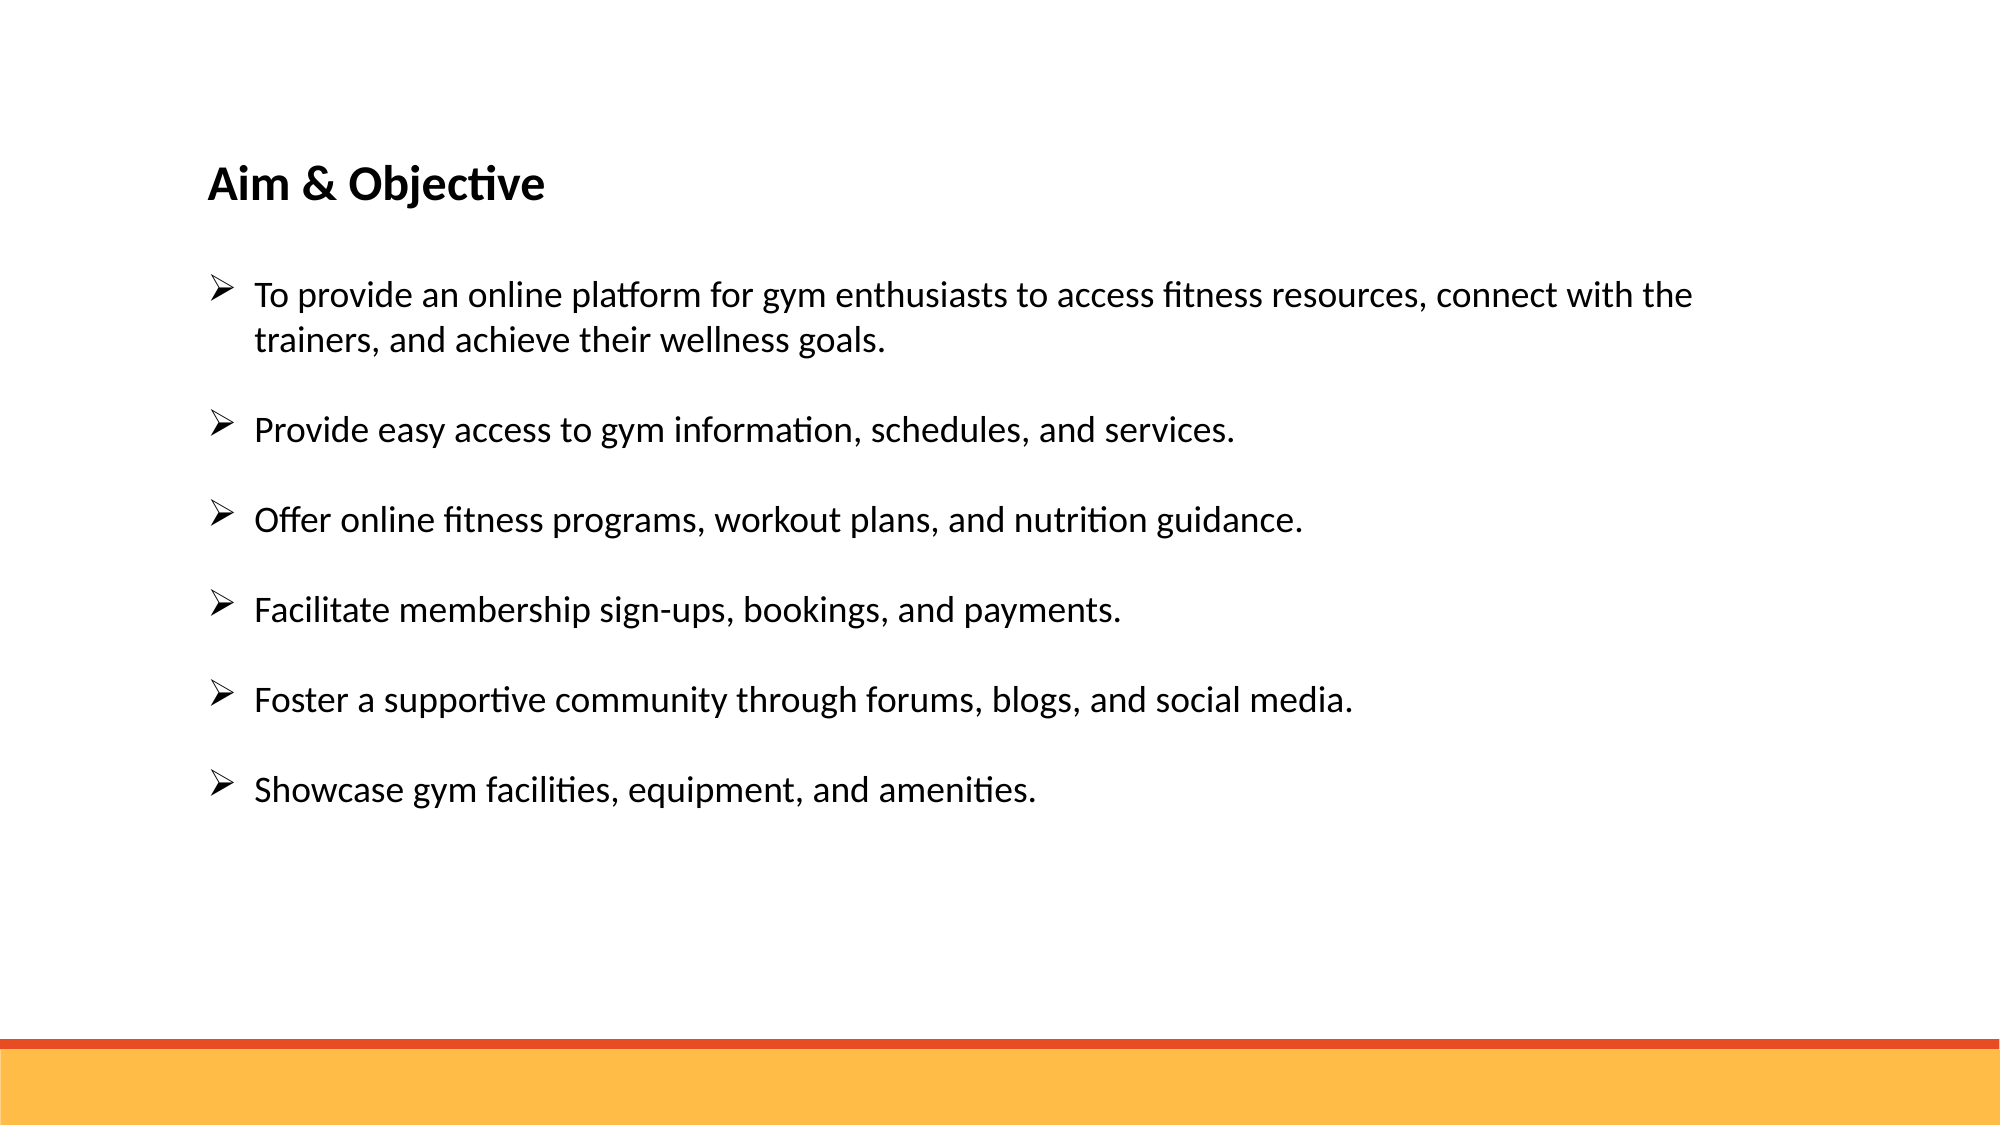

Aim & Objective

To provide an online platform for gym enthusiasts to access fitness resources, connect with the trainers, and achieve their wellness goals.

Provide easy access to gym information, schedules, and services.

Offer online fitness programs, workout plans, and nutrition guidance.

Facilitate membership sign-ups, bookings, and payments.

Foster a supportive community through forums, blogs, and social media.

Showcase gym facilities, equipment, and amenities.